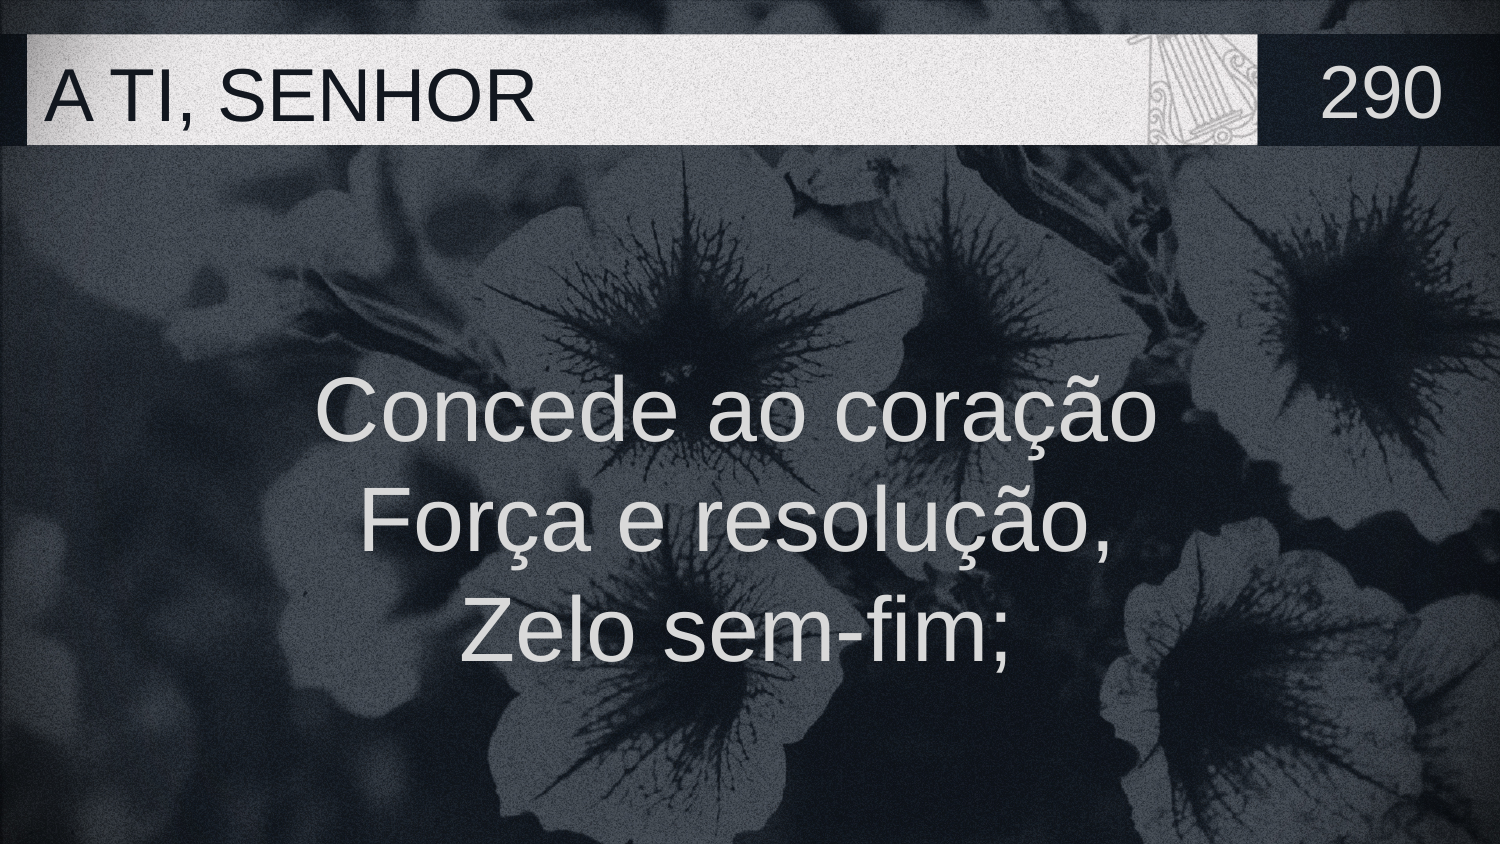

# A TI, SENHOR
290
Concede ao coração
Força e resolução,
Zelo sem-fim;